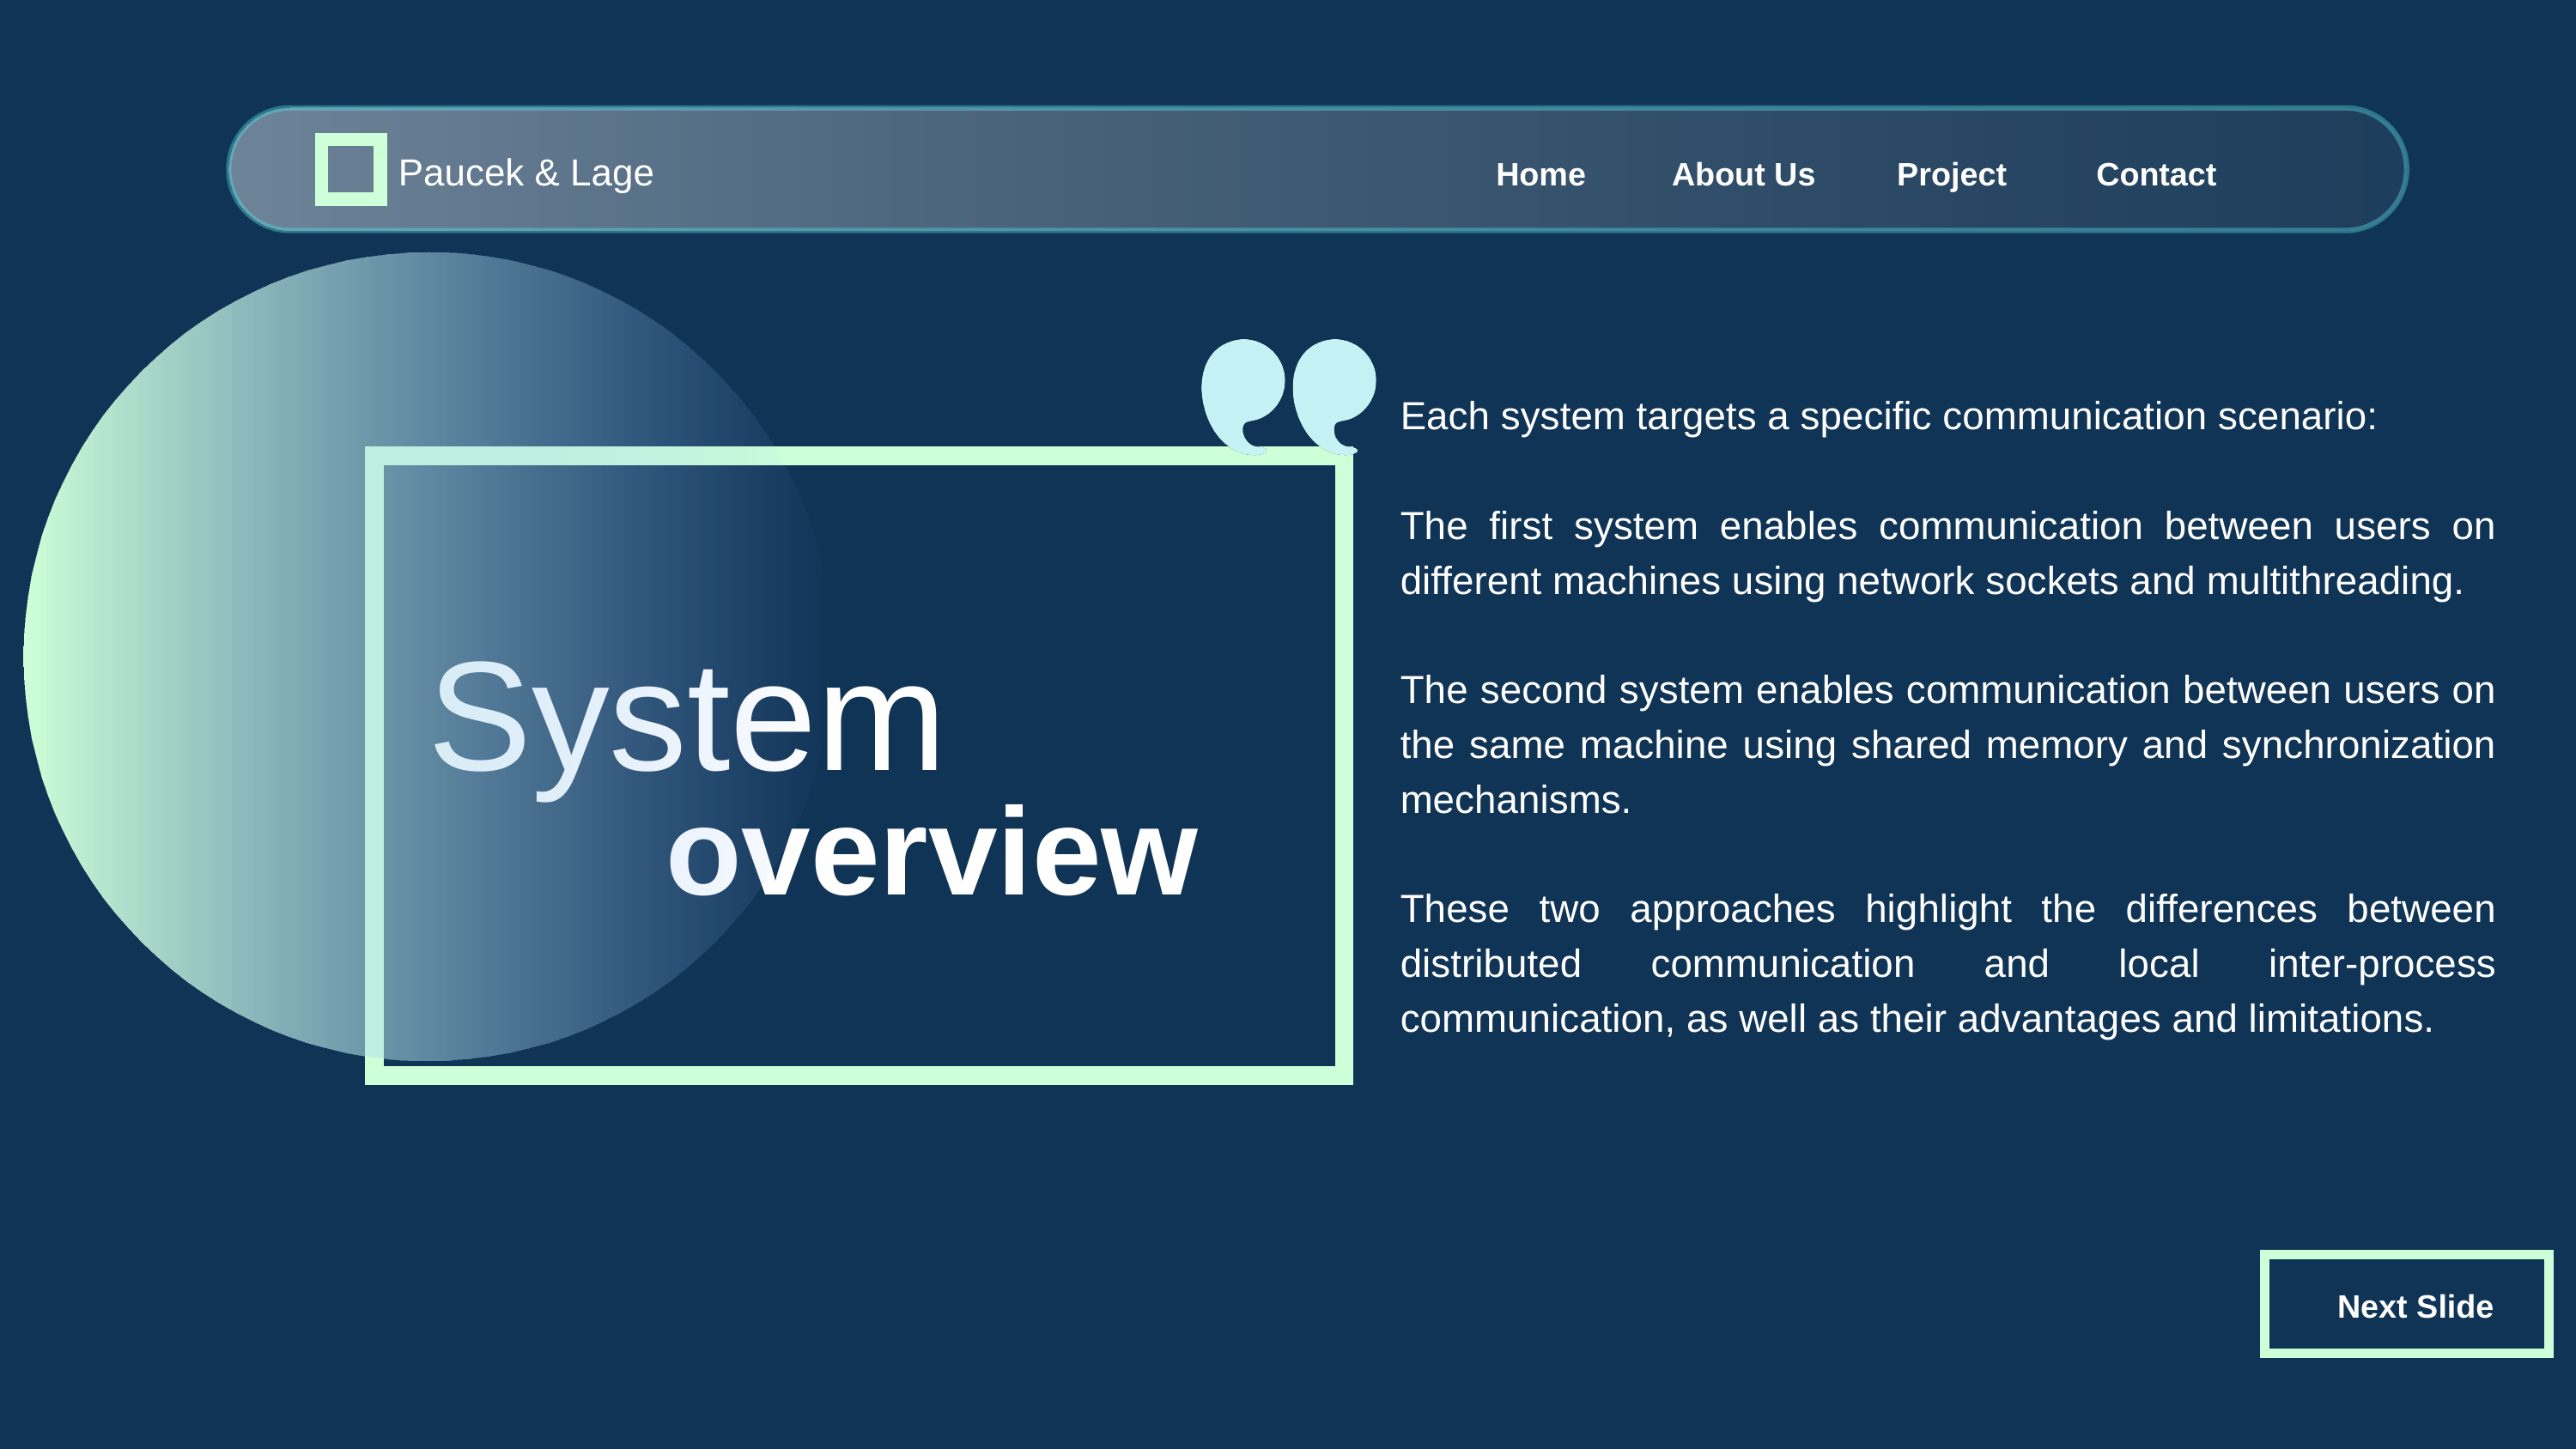

Paucek & Lage
Home
About Us
Project
Contact

Each system targets a specific communication scenario:

The first system enables communication between users on different machines using network sockets and multithreading.

The second system enables communication between users on the same machine using shared memory and synchronization mechanisms.

These two approaches highlight the differences between distributed communication and local inter-process communication, as well as their advantages and limitations.

System
overview

Next Slide